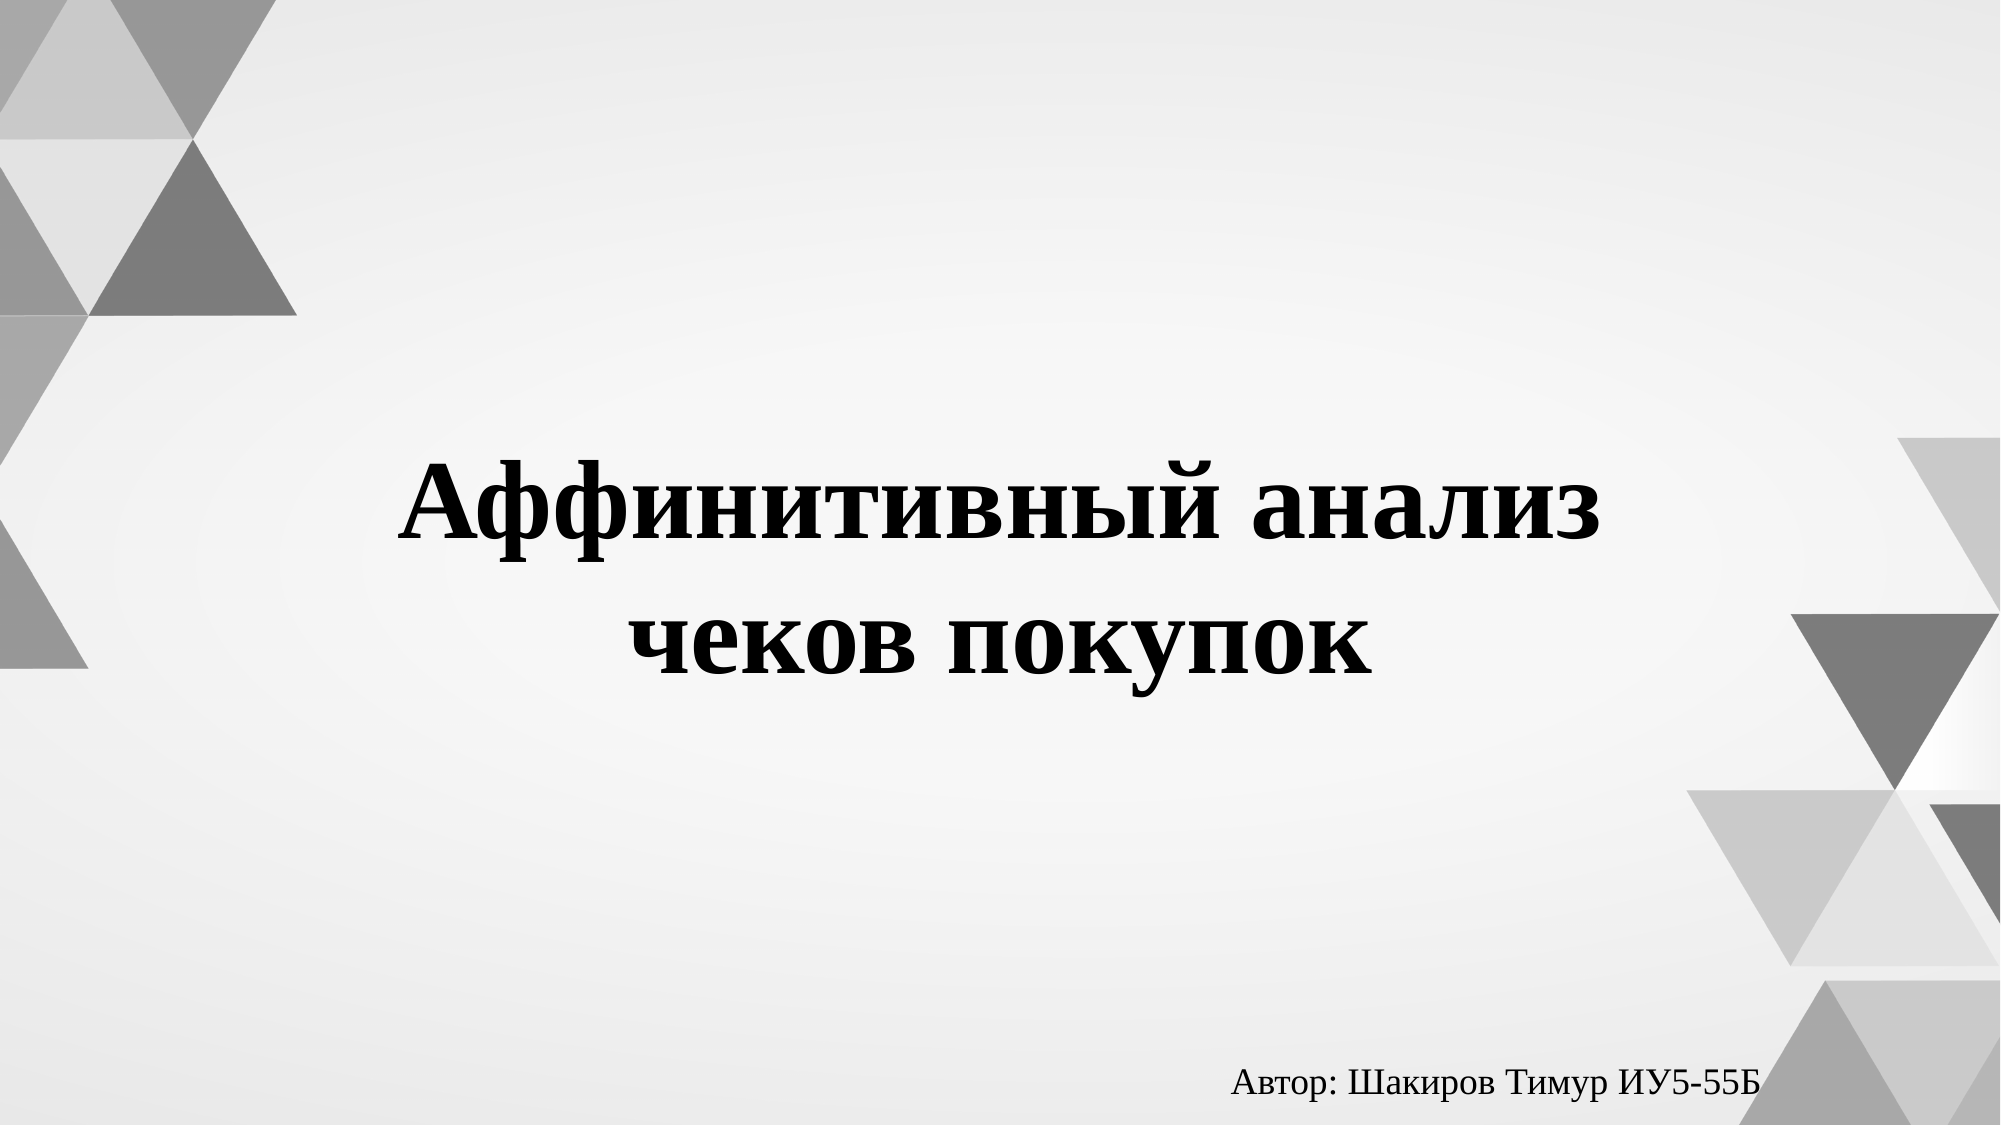

Аффинитивный анализ чеков покупок
Автор: Шакиров Тимур ИУ5-55Б